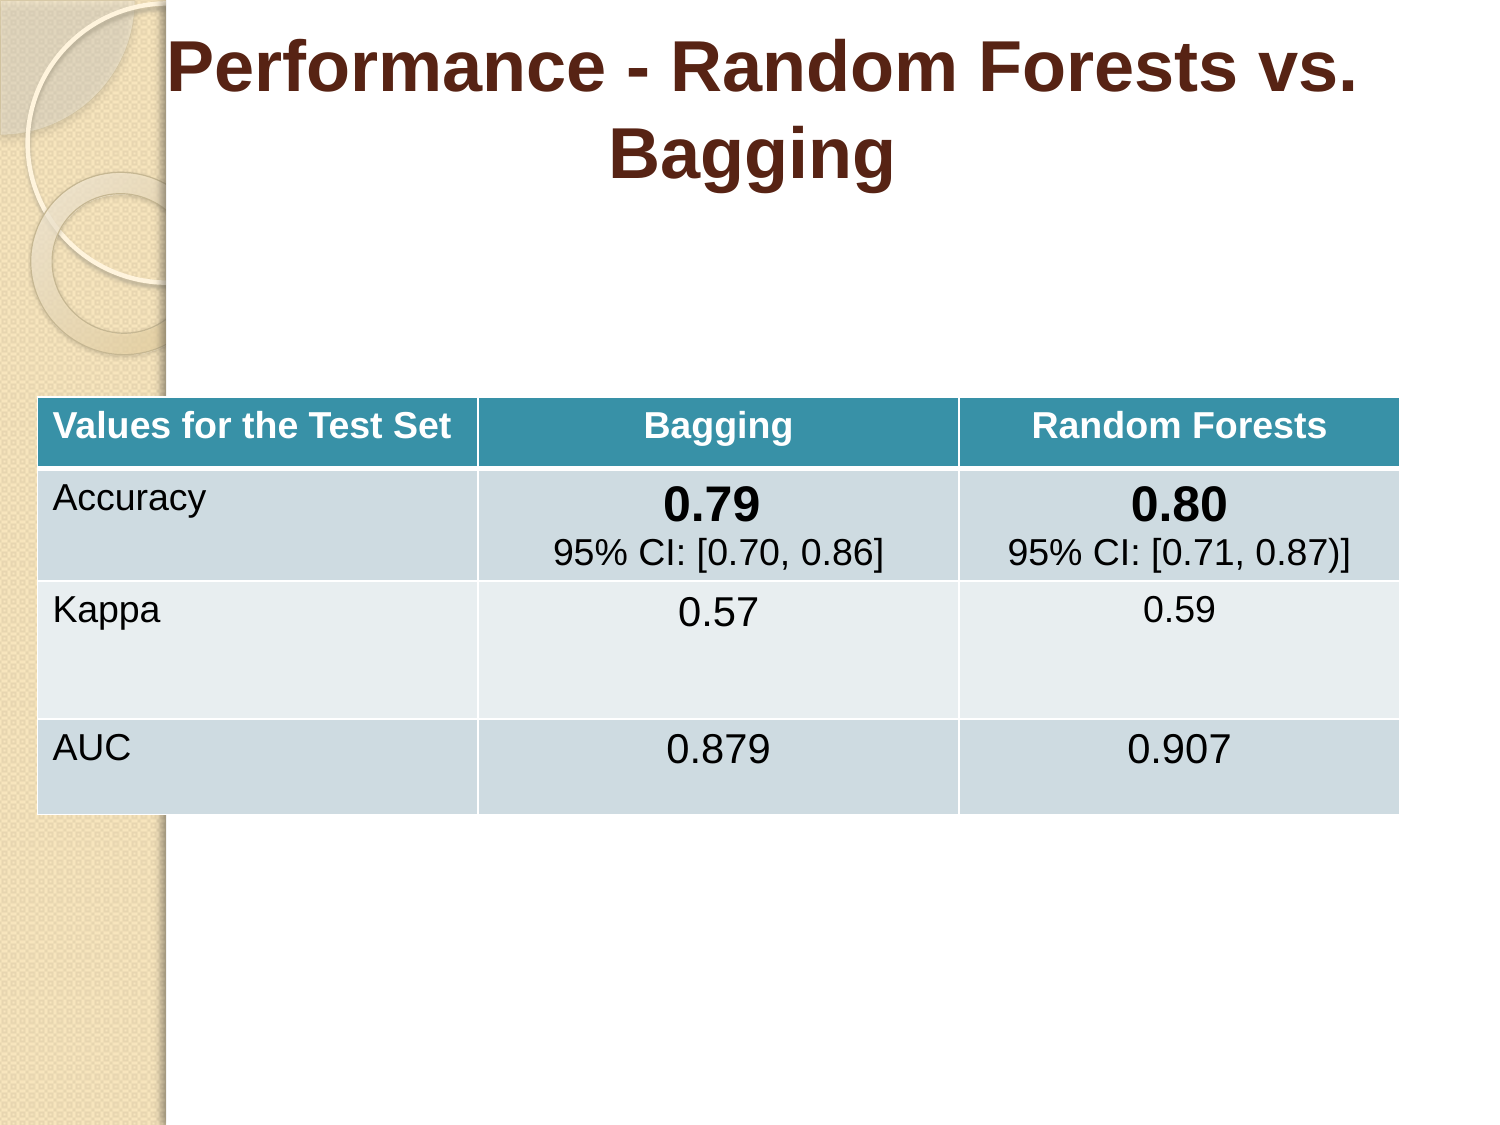

# Performance - Random Forests vs. Bagging
| Values for the Test Set | Bagging | Random Forests |
| --- | --- | --- |
| Accuracy | 0.79 95% CI: [0.70, 0.86] | 0.80 95% CI: [0.71, 0.87)] |
| Kappa | 0.57 | 0.59 |
| AUC | 0.879 | 0.907 |